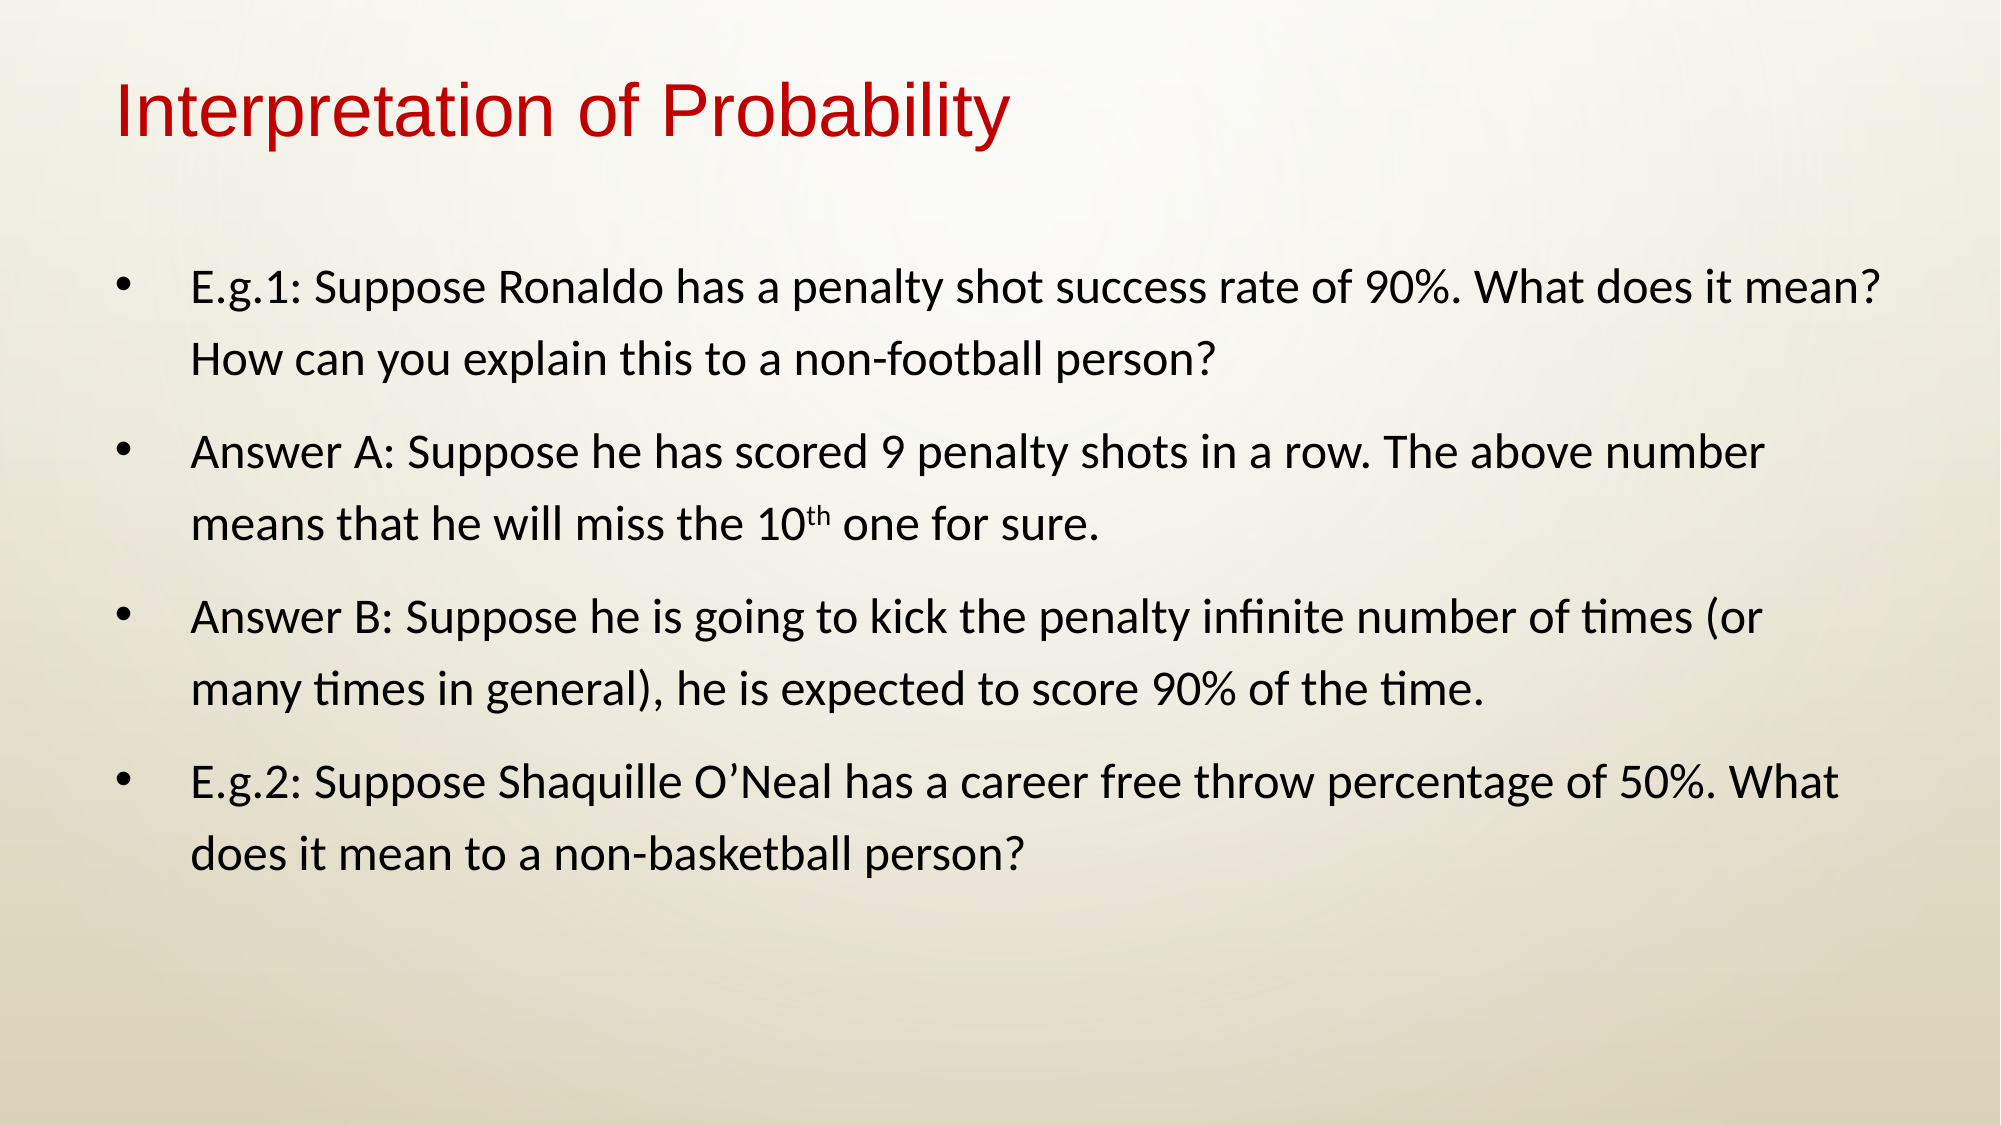

# Interpretation of Probability
E.g.1: Suppose Ronaldo has a penalty shot success rate of 90%. What does it mean? How can you explain this to a non-football person?
Answer A: Suppose he has scored 9 penalty shots in a row. The above number means that he will miss the 10th one for sure.
Answer B: Suppose he is going to kick the penalty infinite number of times (or many times in general), he is expected to score 90% of the time.
E.g.2: Suppose Shaquille O’Neal has a career free throw percentage of 50%. What does it mean to a non-basketball person?